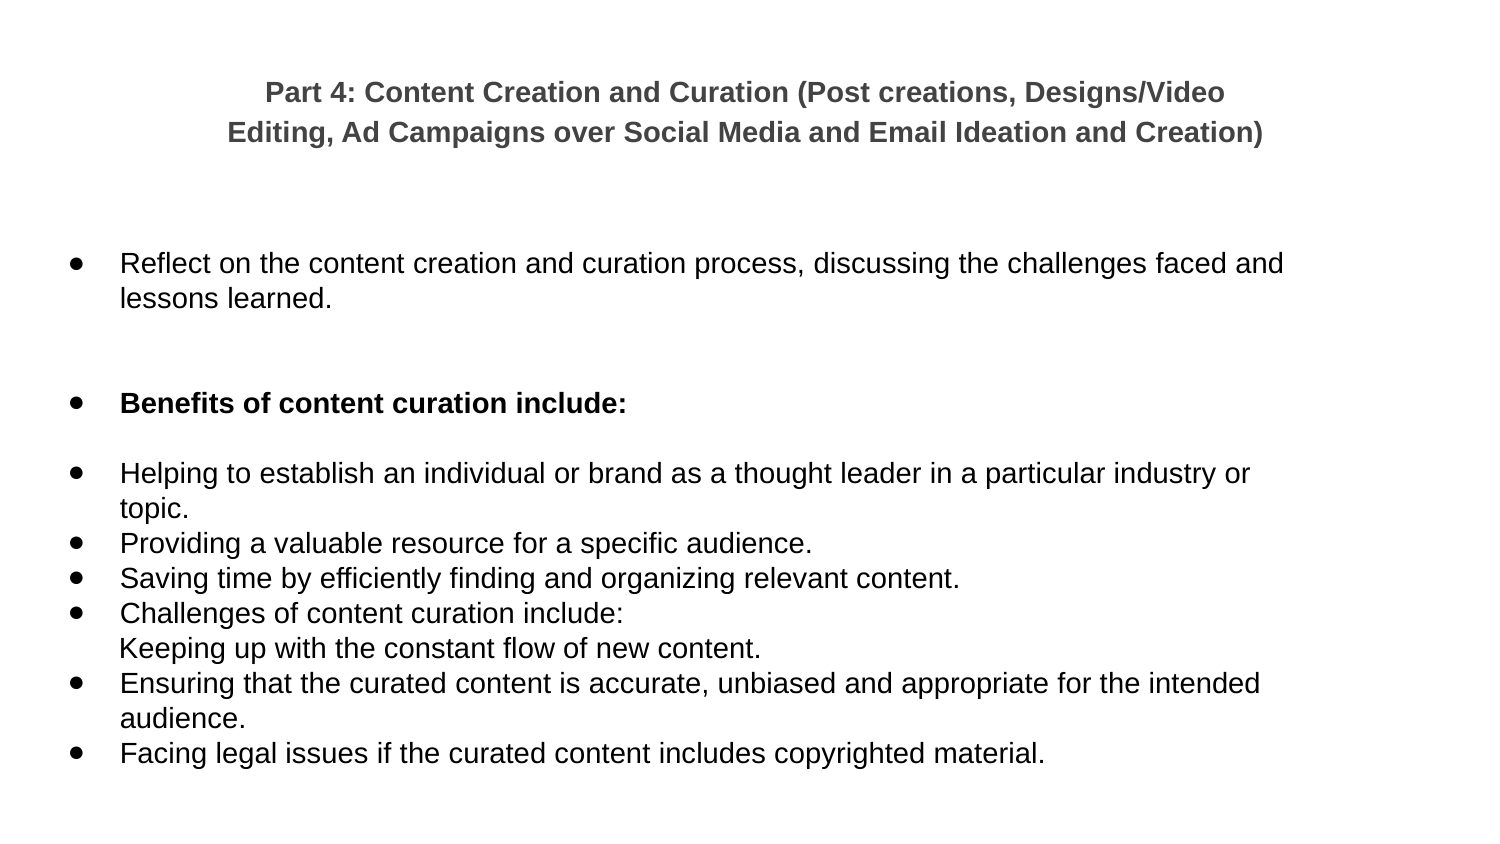

Part 4: Content Creation and Curation (Post creations, Designs/Video
Editing, Ad Campaigns over Social Media and Email Ideation and Creation)
Reflect on the content creation and curation process, discussing the challenges faced and lessons learned.

Benefits of content curation include:

Helping to establish an individual or brand as a thought leader in a particular industry or topic.
Providing a valuable resource for a specific audience.
Saving time by efficiently finding and organizing relevant content.
Challenges of content curation include:
         Keeping up with the constant flow of new content.
Ensuring that the curated content is accurate, unbiased and appropriate for the intended audience.
Facing legal issues if the curated content includes copyrighted material.